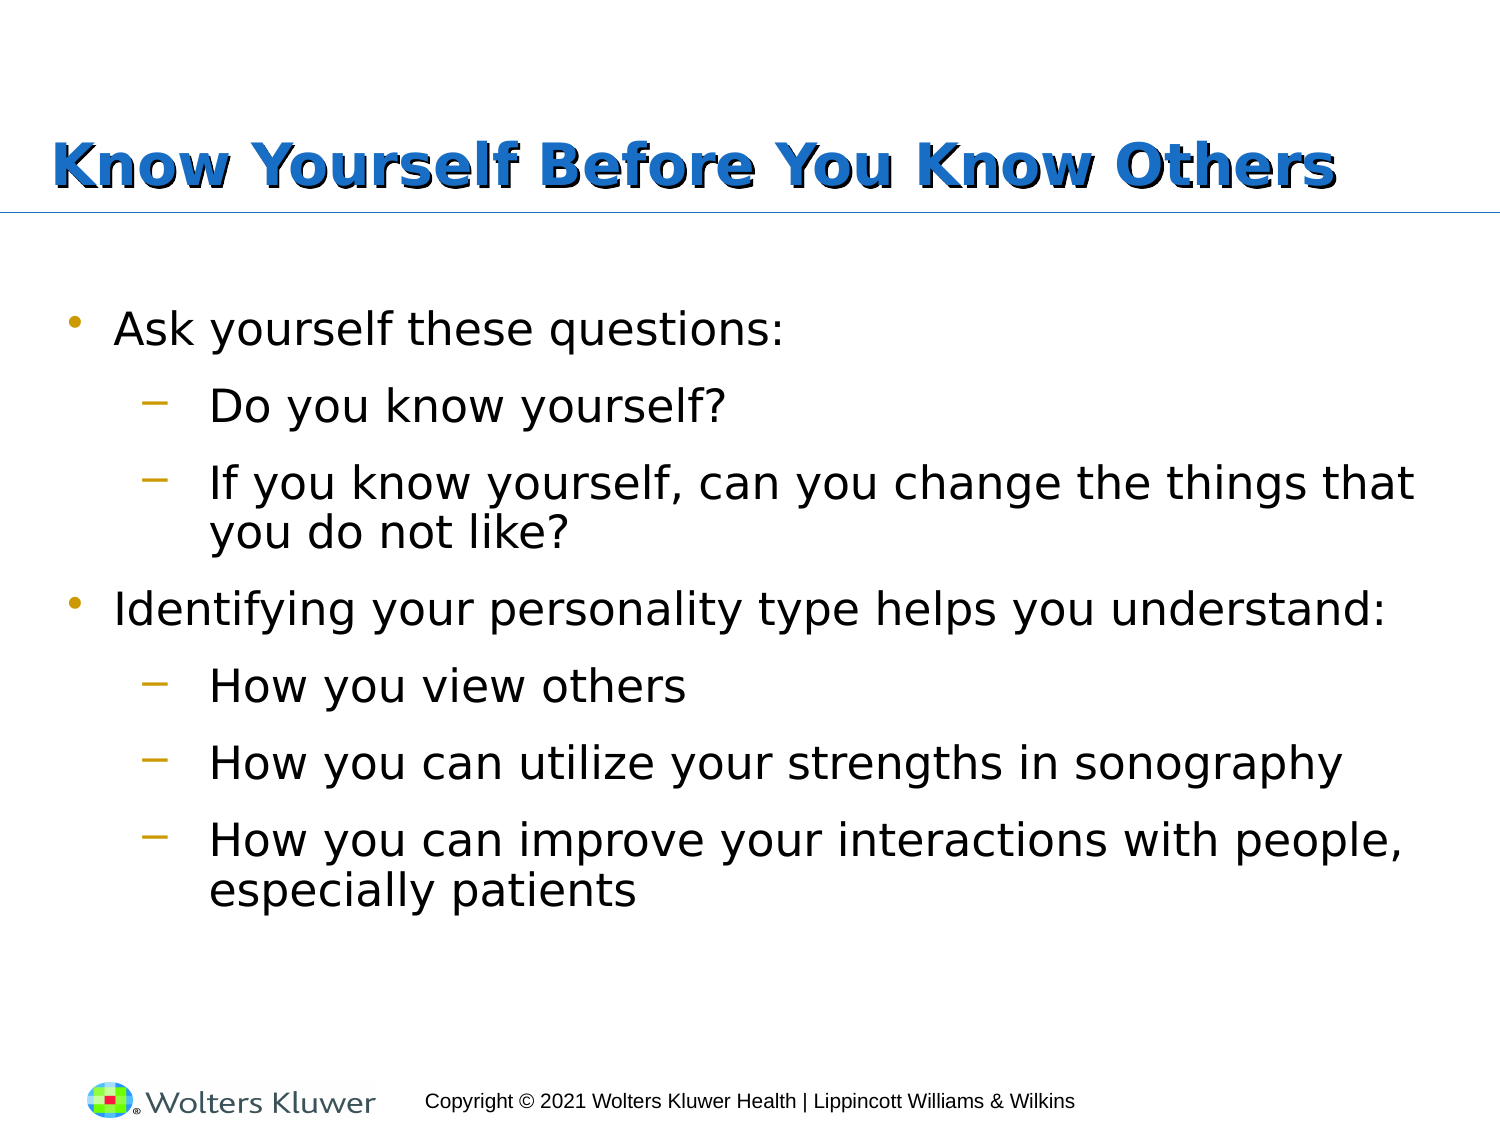

# Know Yourself Before You Know Others
Ask yourself these questions:
Do you know yourself?
If you know yourself, can you change the things that you do not like?
Identifying your personality type helps you understand:
How you view others
How you can utilize your strengths in sonography
How you can improve your interactions with people, especially patients